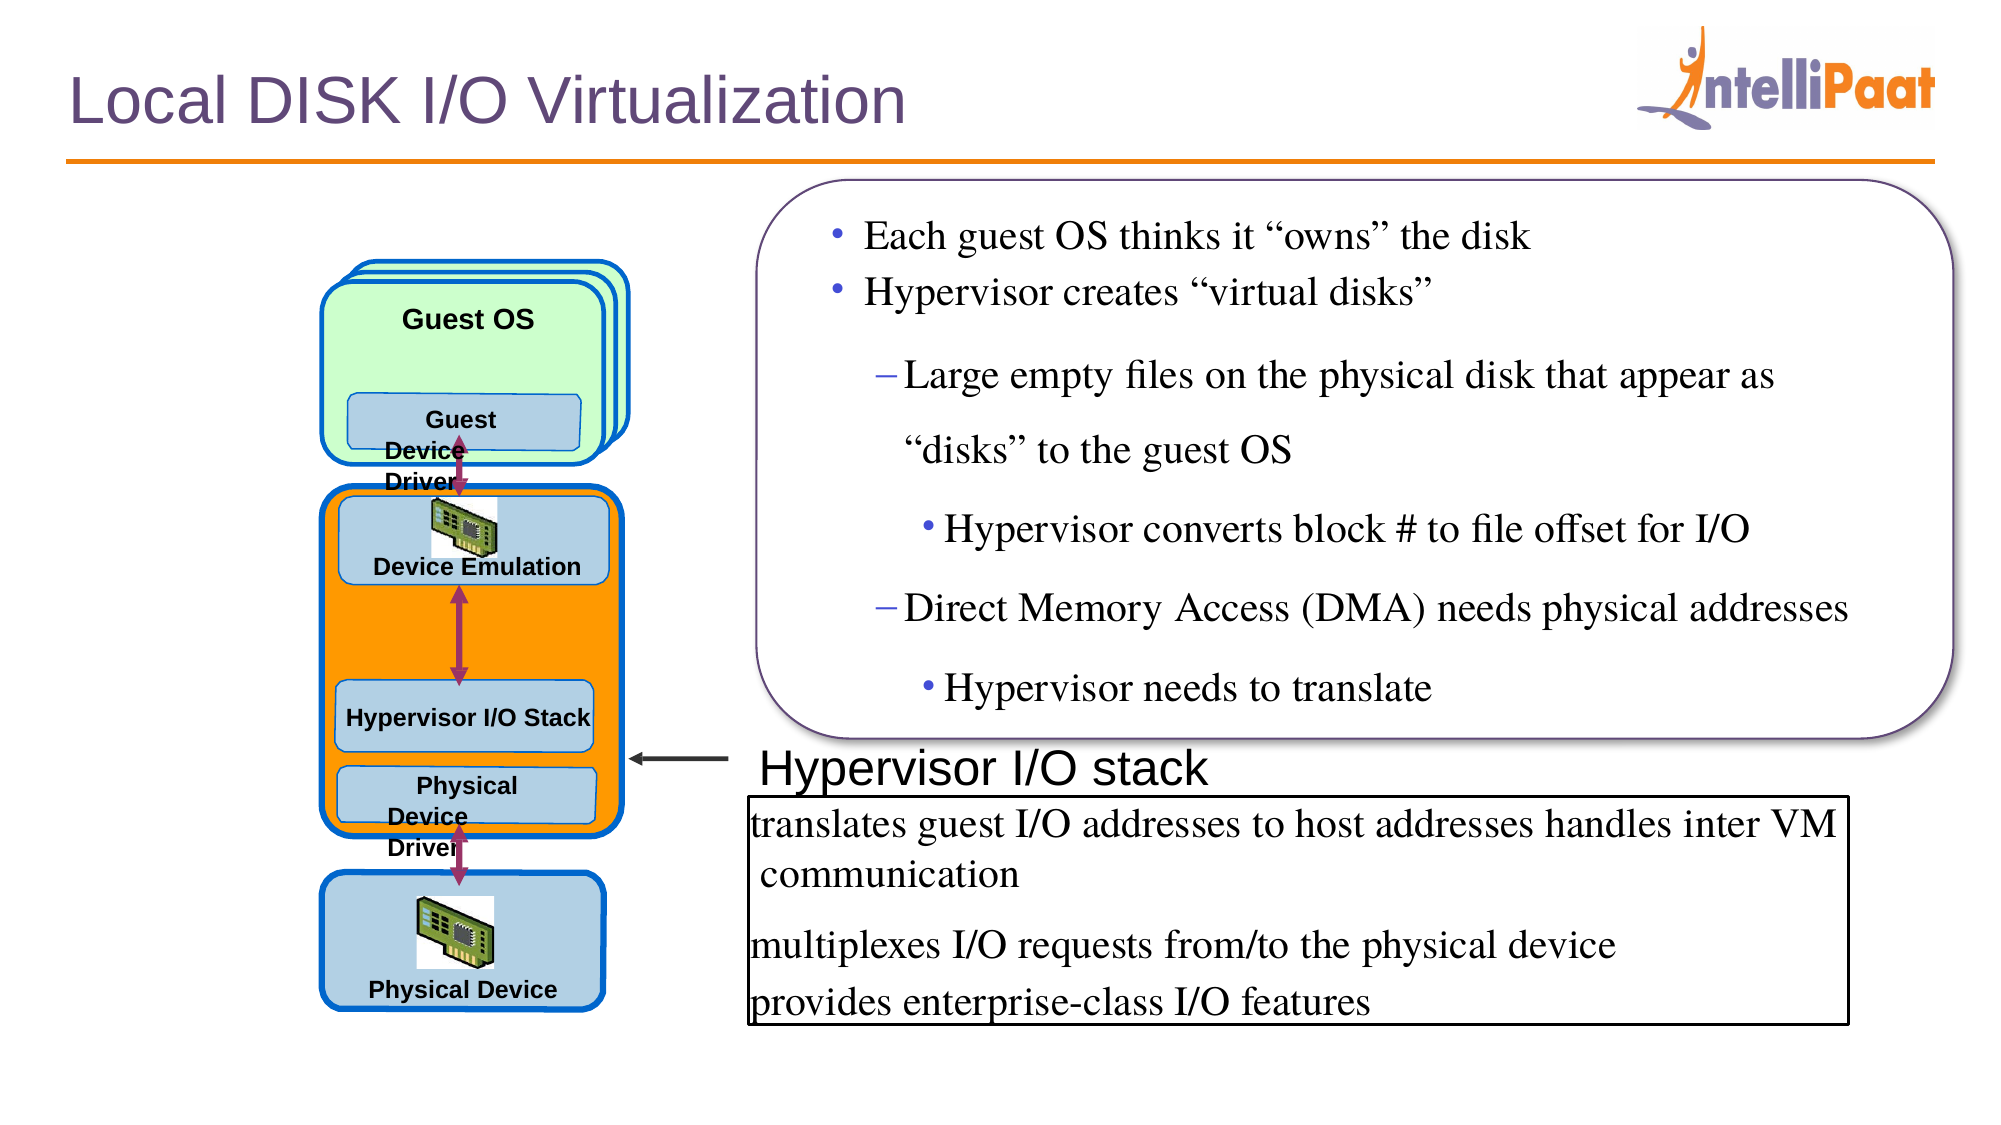

Local DISK I/O Virtualization
Each guest OS thinks it “owns” the disk
Hypervisor creates “virtual disks”
Large empty files on the physical disk that appear as “disks” to the guest OS
Hypervisor converts block # to file offset for I/O
Direct Memory Access (DMA) needs physical addresses
Hypervisor needs to translate

Guest OS

Guest Device Driver

Device Emulation

Hypervisor I/O Stack

Physical Device Driver

Physical Device
Hypervisor I/O stack

translates guest I/O addresses to host addresses handles inter VM  communication
multiplexes I/O requests from/to the physical device
provides enterprise-class I/O features